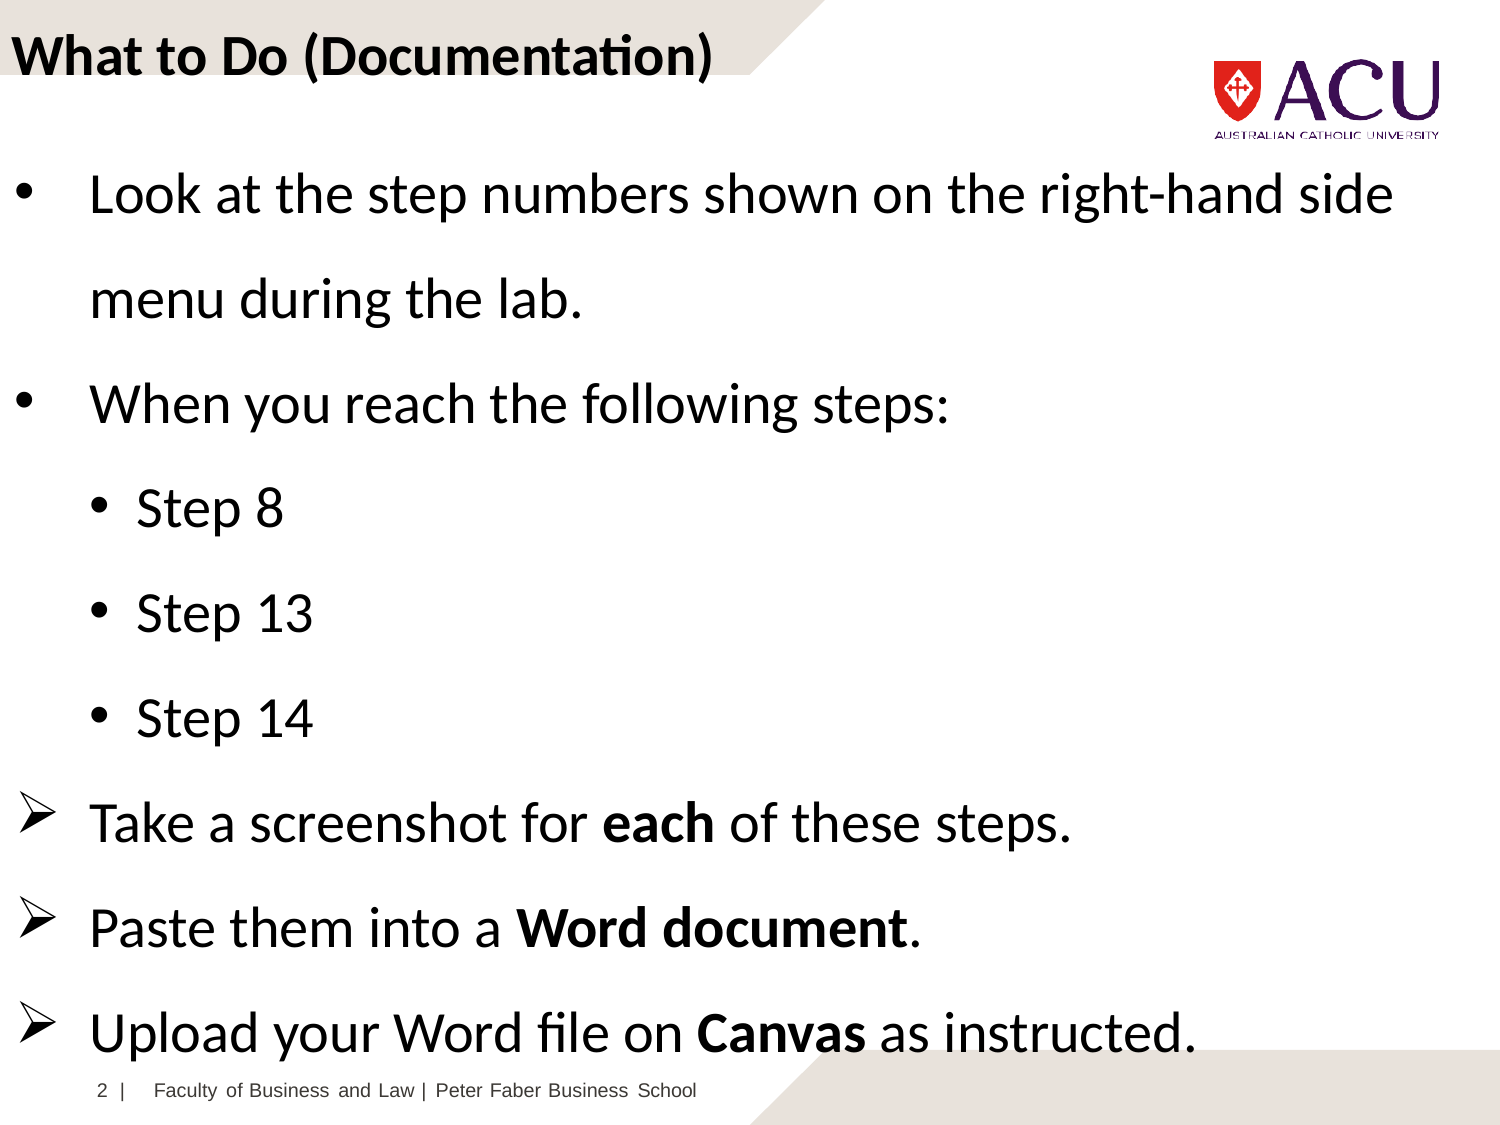

What to Do (Documentation)
Look at the step numbers shown on the right-hand side menu during the lab.
When you reach the following steps:
Step 8
Step 13
Step 14
Take a screenshot for each of these steps.
Paste them into a Word document.
Upload your Word file on Canvas as instructed.
2 |	Faculty of Business and Law | Peter Faber Business School